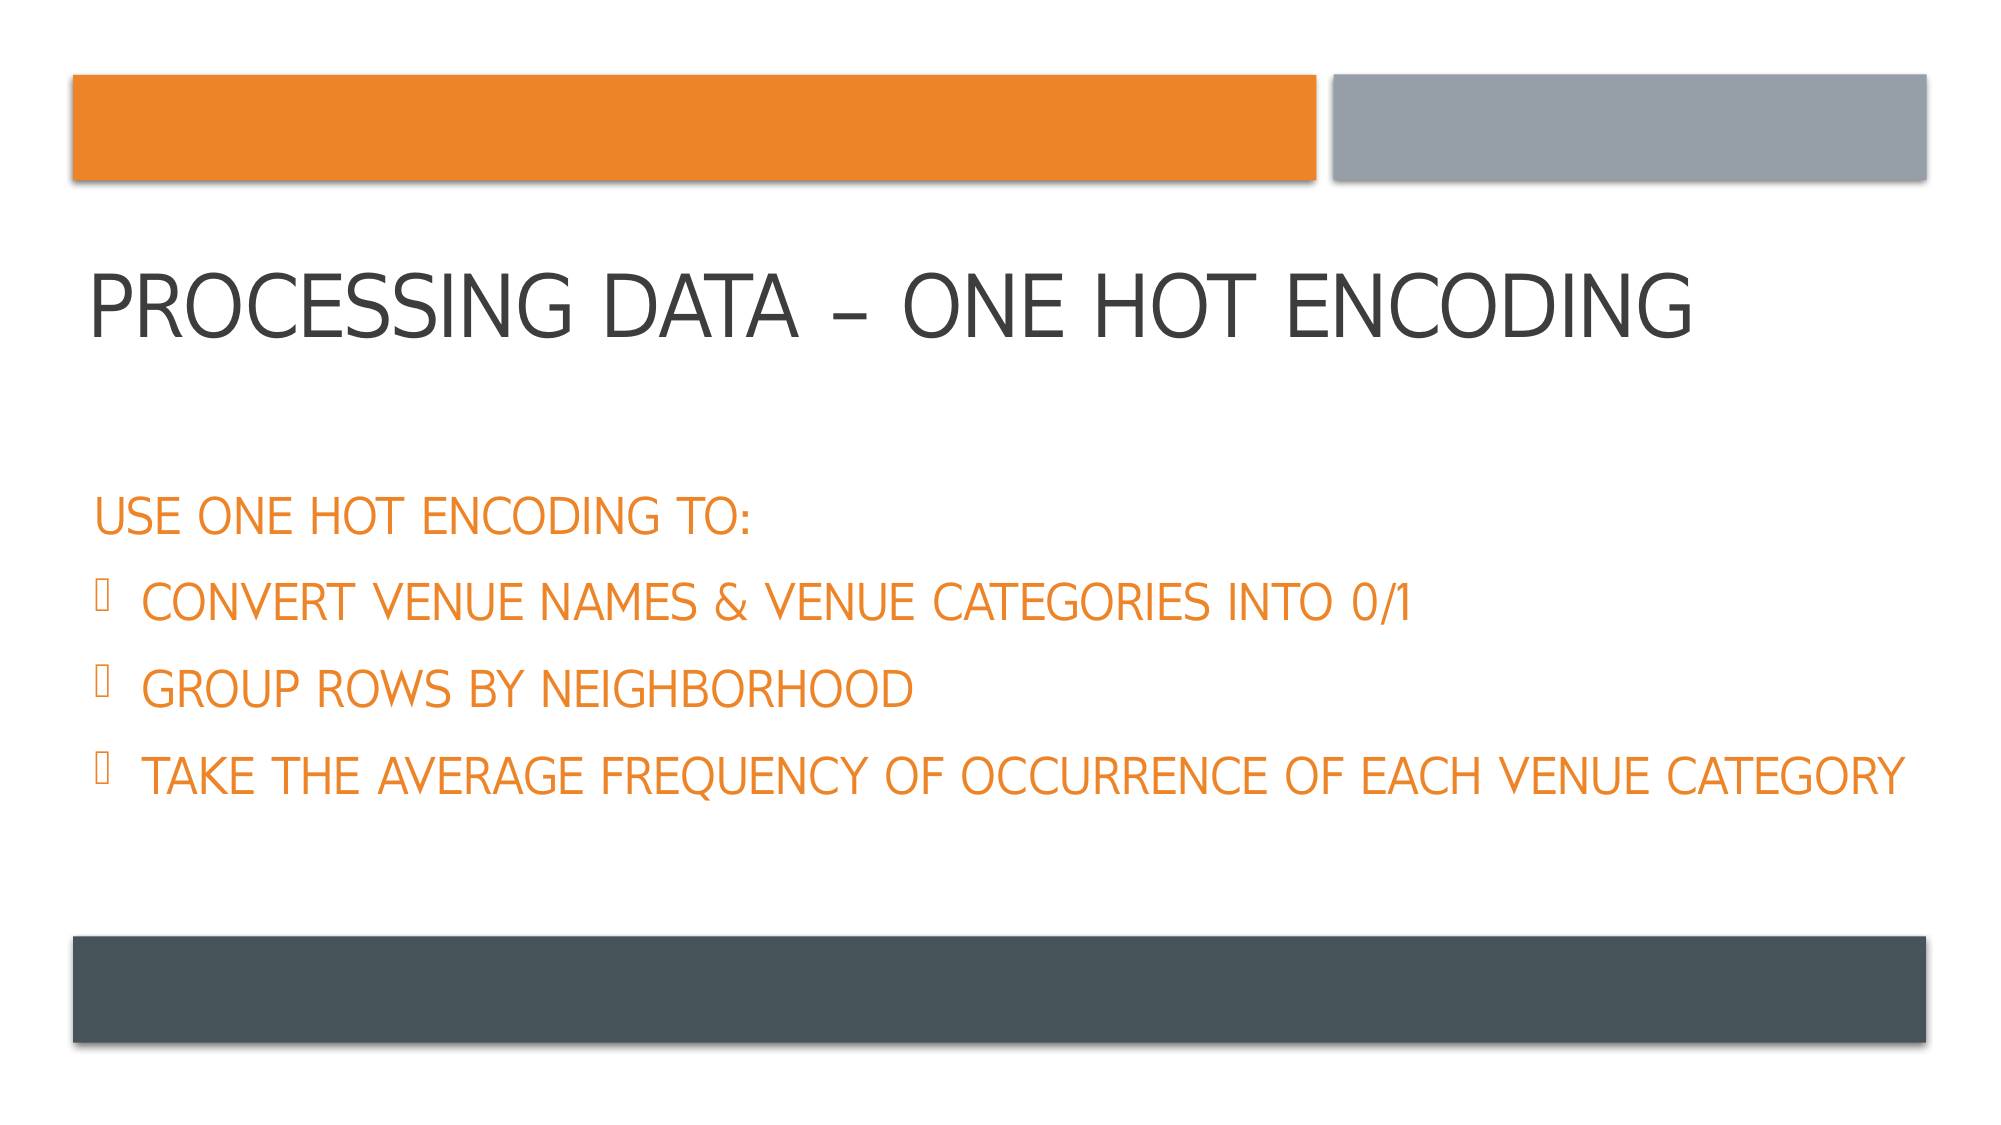

Processing Data – one hot encoding
Use one hot encoding to:
convert venue names & venue categories into 0/1
Group rows by neighborhood
Take the average frequency of occurrence of each venue category